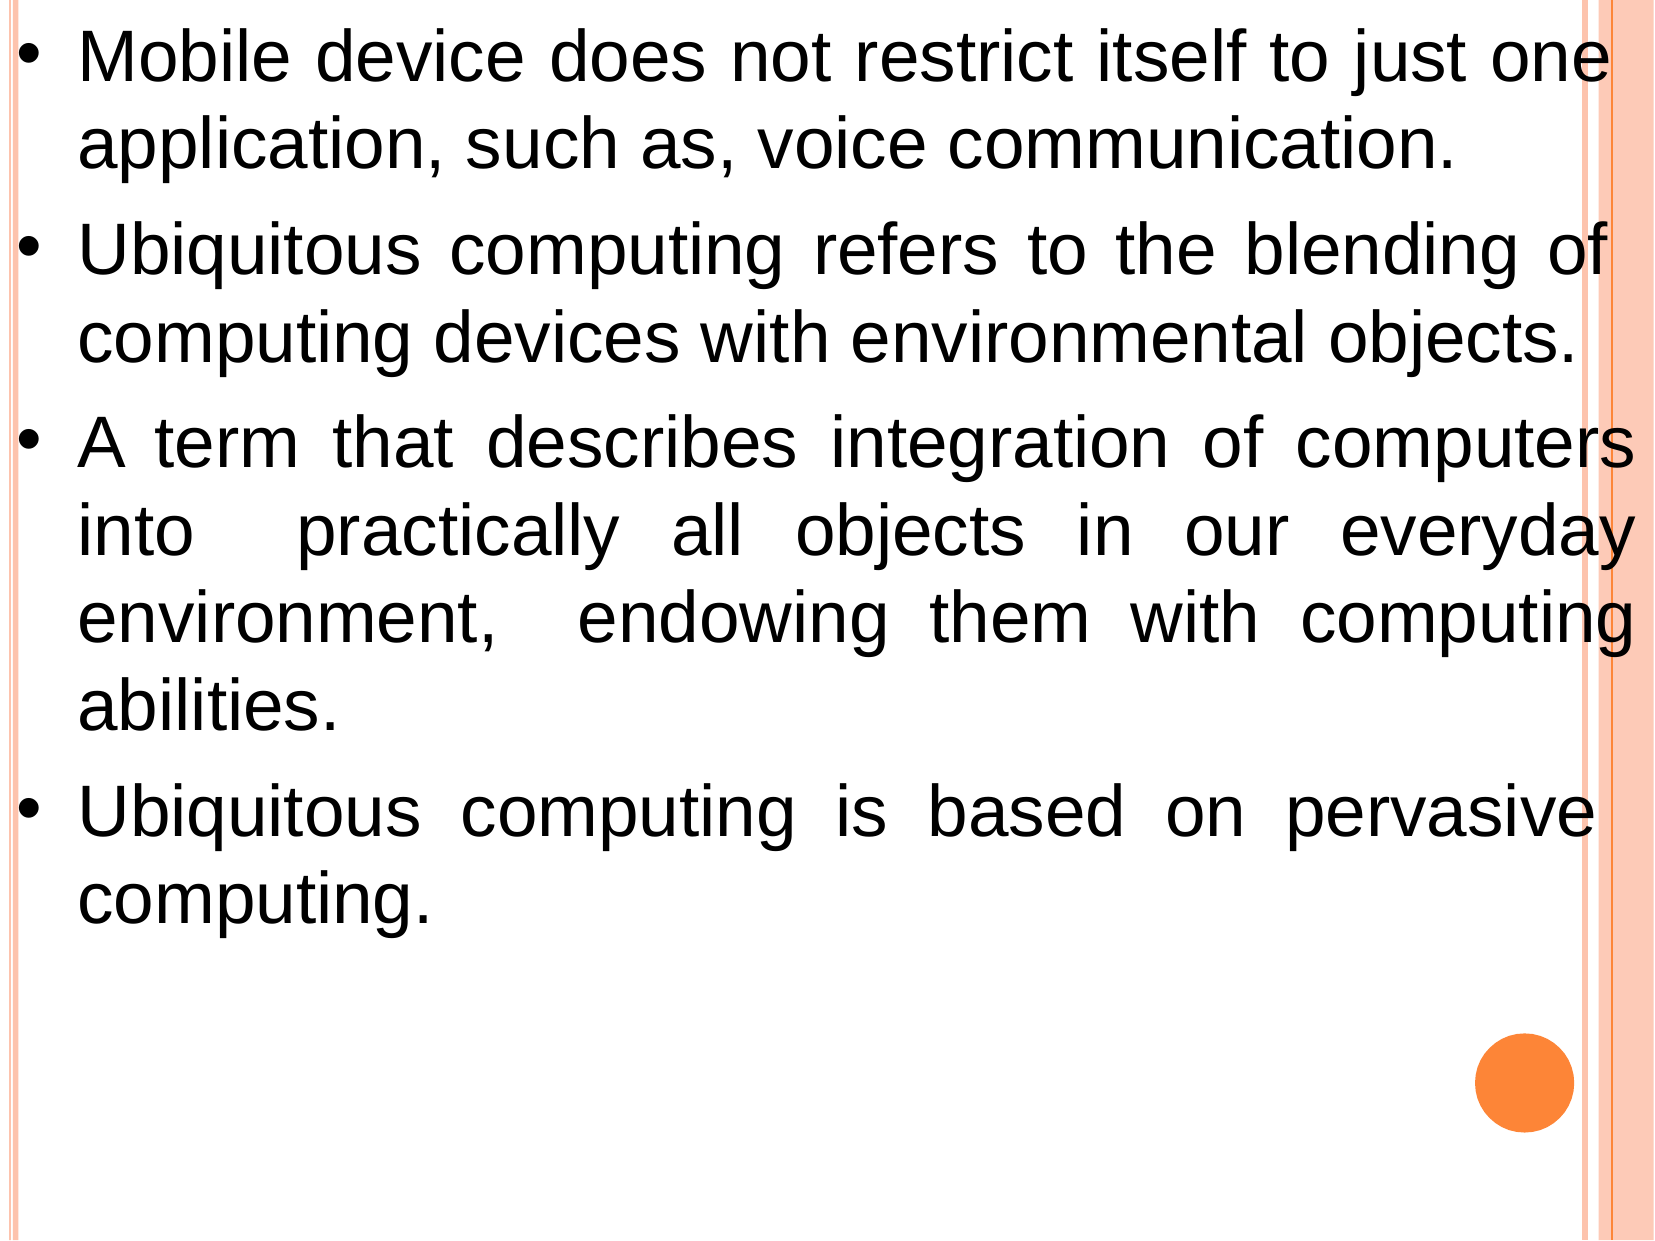

Mobile device does not restrict itself to just one  application, such as, voice communication.
Ubiquitous computing refers to the blending of  computing devices with environmental objects.
A term that describes integration of computers into  practically all objects in our everyday environment,  endowing them with computing abilities.
Ubiquitous computing is based on pervasive  computing.